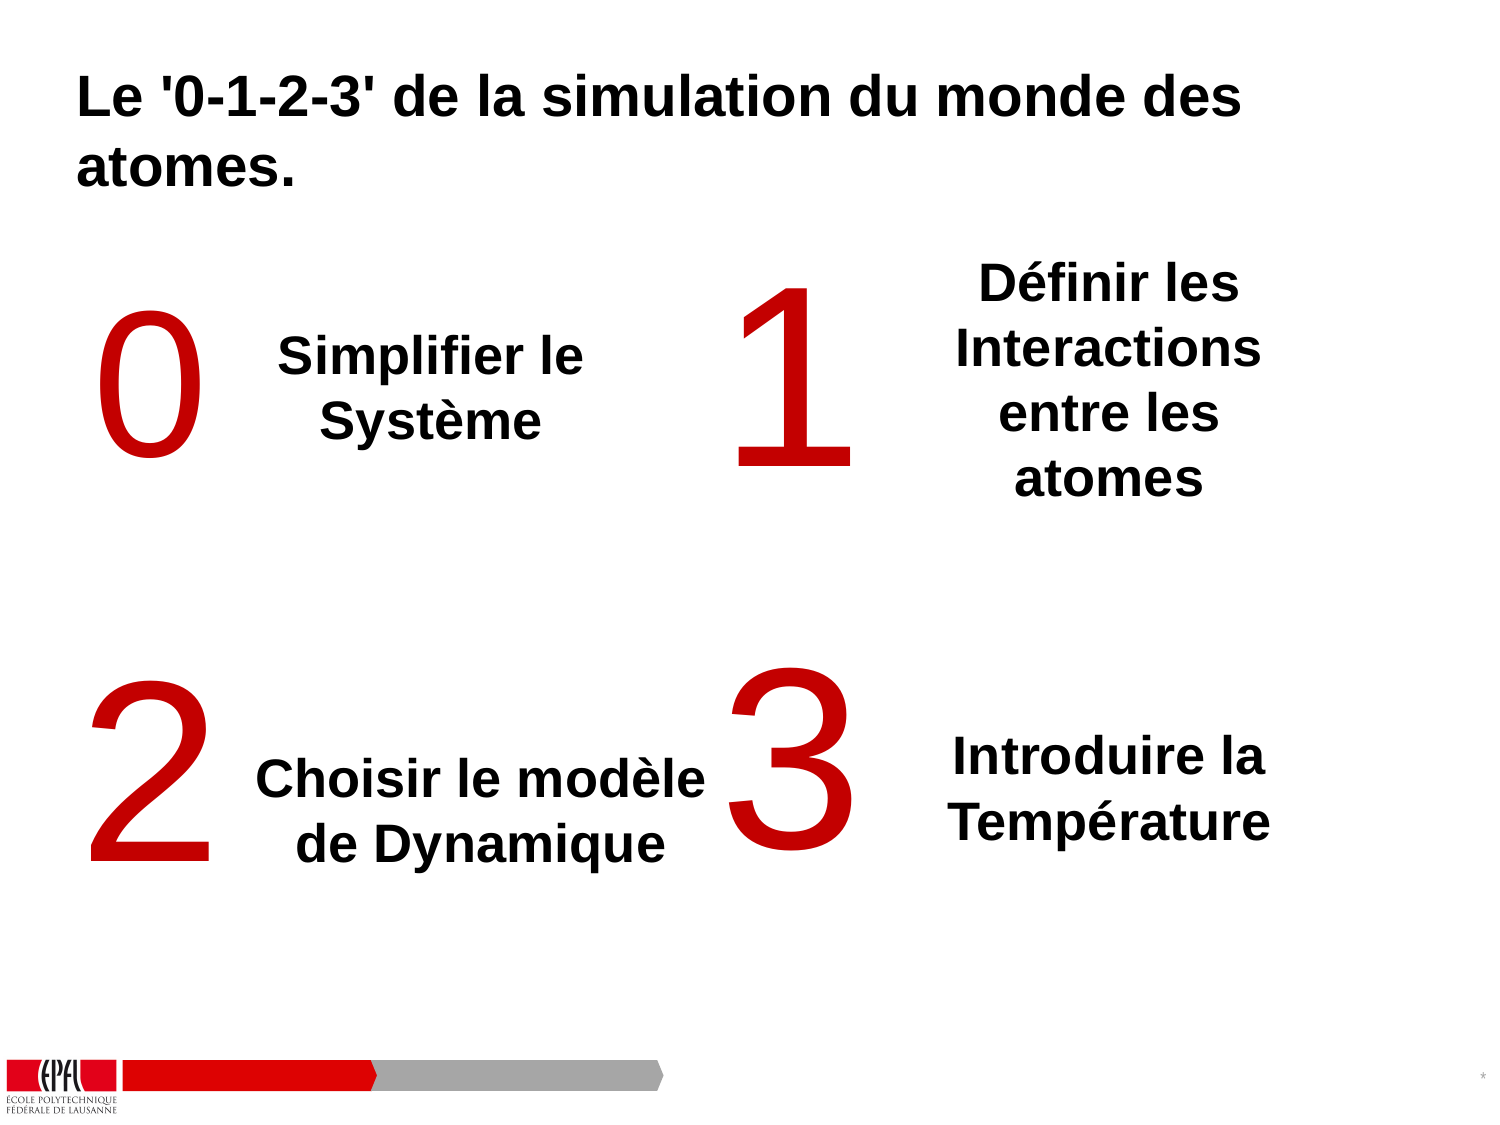

# Le '0-1-2-3' de la simulation du monde des atomes.
1
Définir les Interactions entre les atomes
0
Simplifier le Système
3
2
Introduire la Température
Choisir le modèle de Dynamique